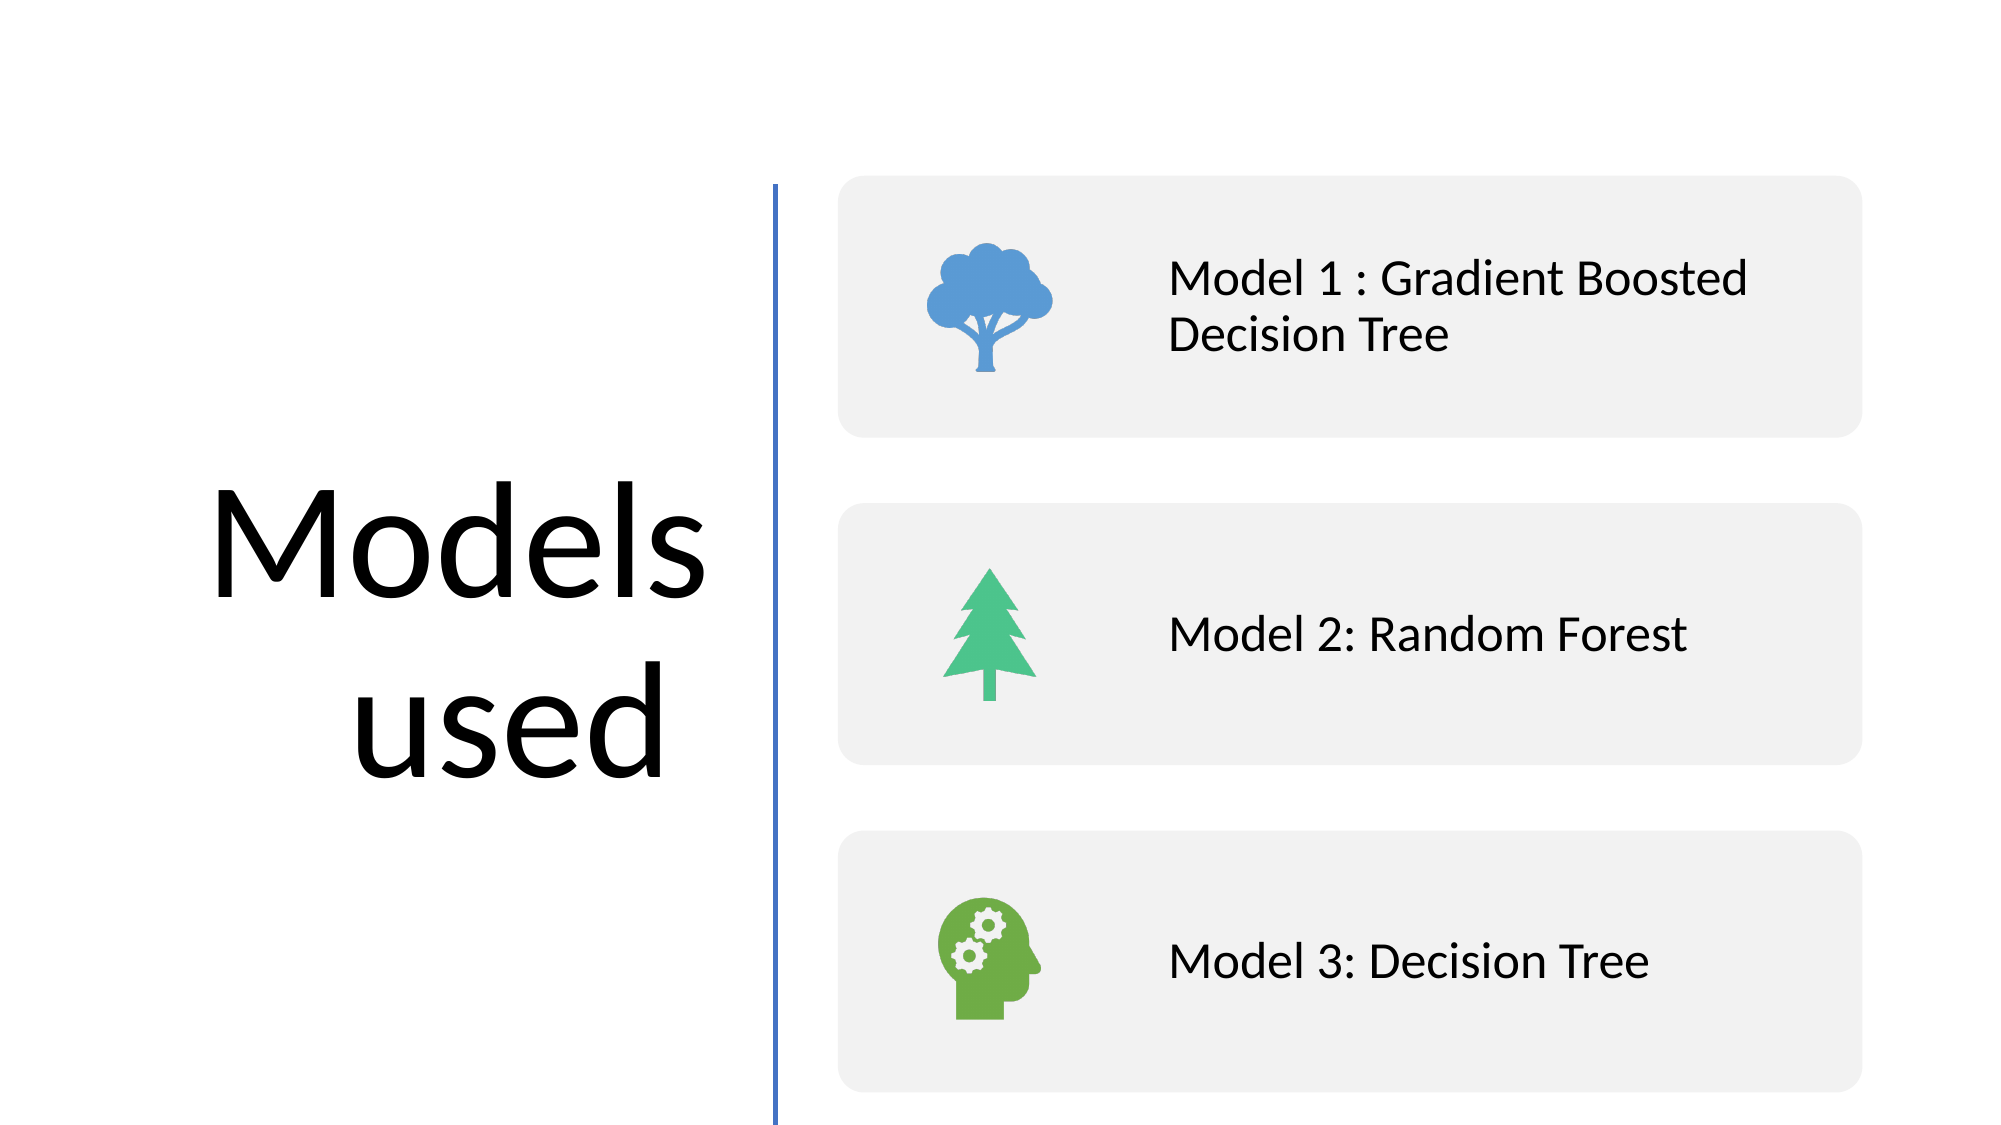

# Models used
Model 1 : Gradient Boosted Decision Tree
Model 2: Random Forest
Model 3: Decision Tree